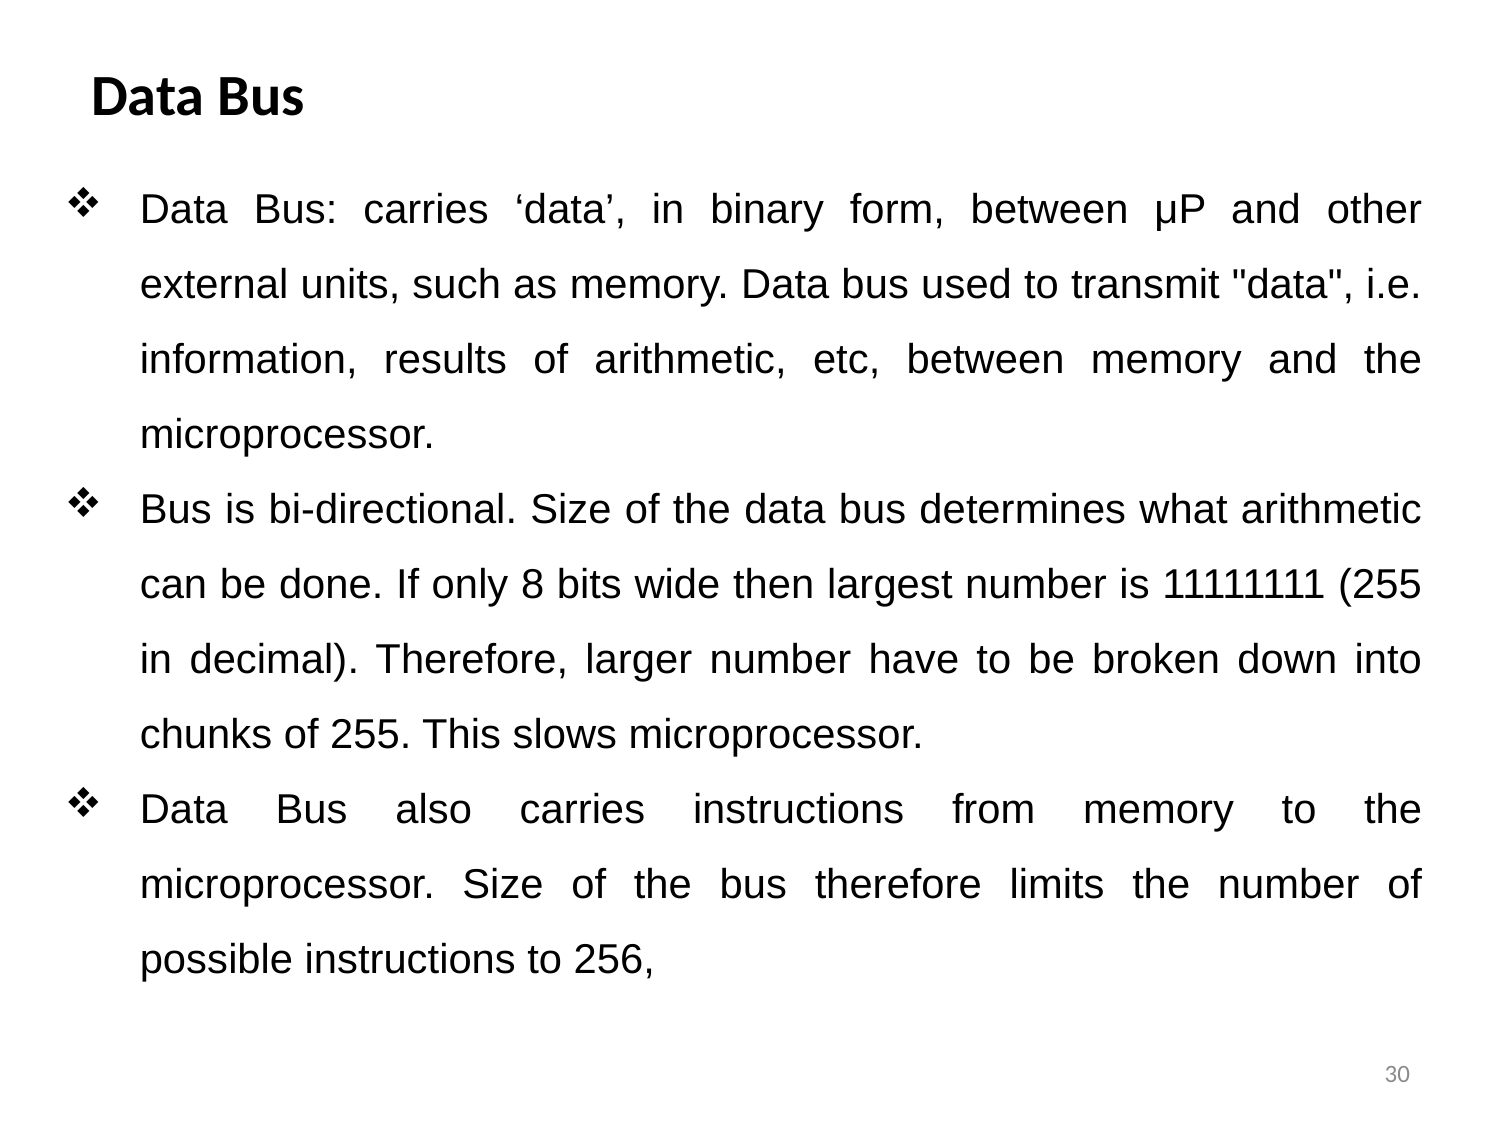

Data Bus
Data Bus: carries ‘data’, in binary form, between μP and other external units, such as memory. Data bus used to transmit "data", i.e. information, results of arithmetic, etc, between memory and the microprocessor.
Bus is bi-directional. Size of the data bus determines what arithmetic can be done. If only 8 bits wide then largest number is 11111111 (255 in decimal). Therefore, larger number have to be broken down into chunks of 255. This slows microprocessor.
Data Bus also carries instructions from memory to the microprocessor. Size of the bus therefore limits the number of possible instructions to 256,
30